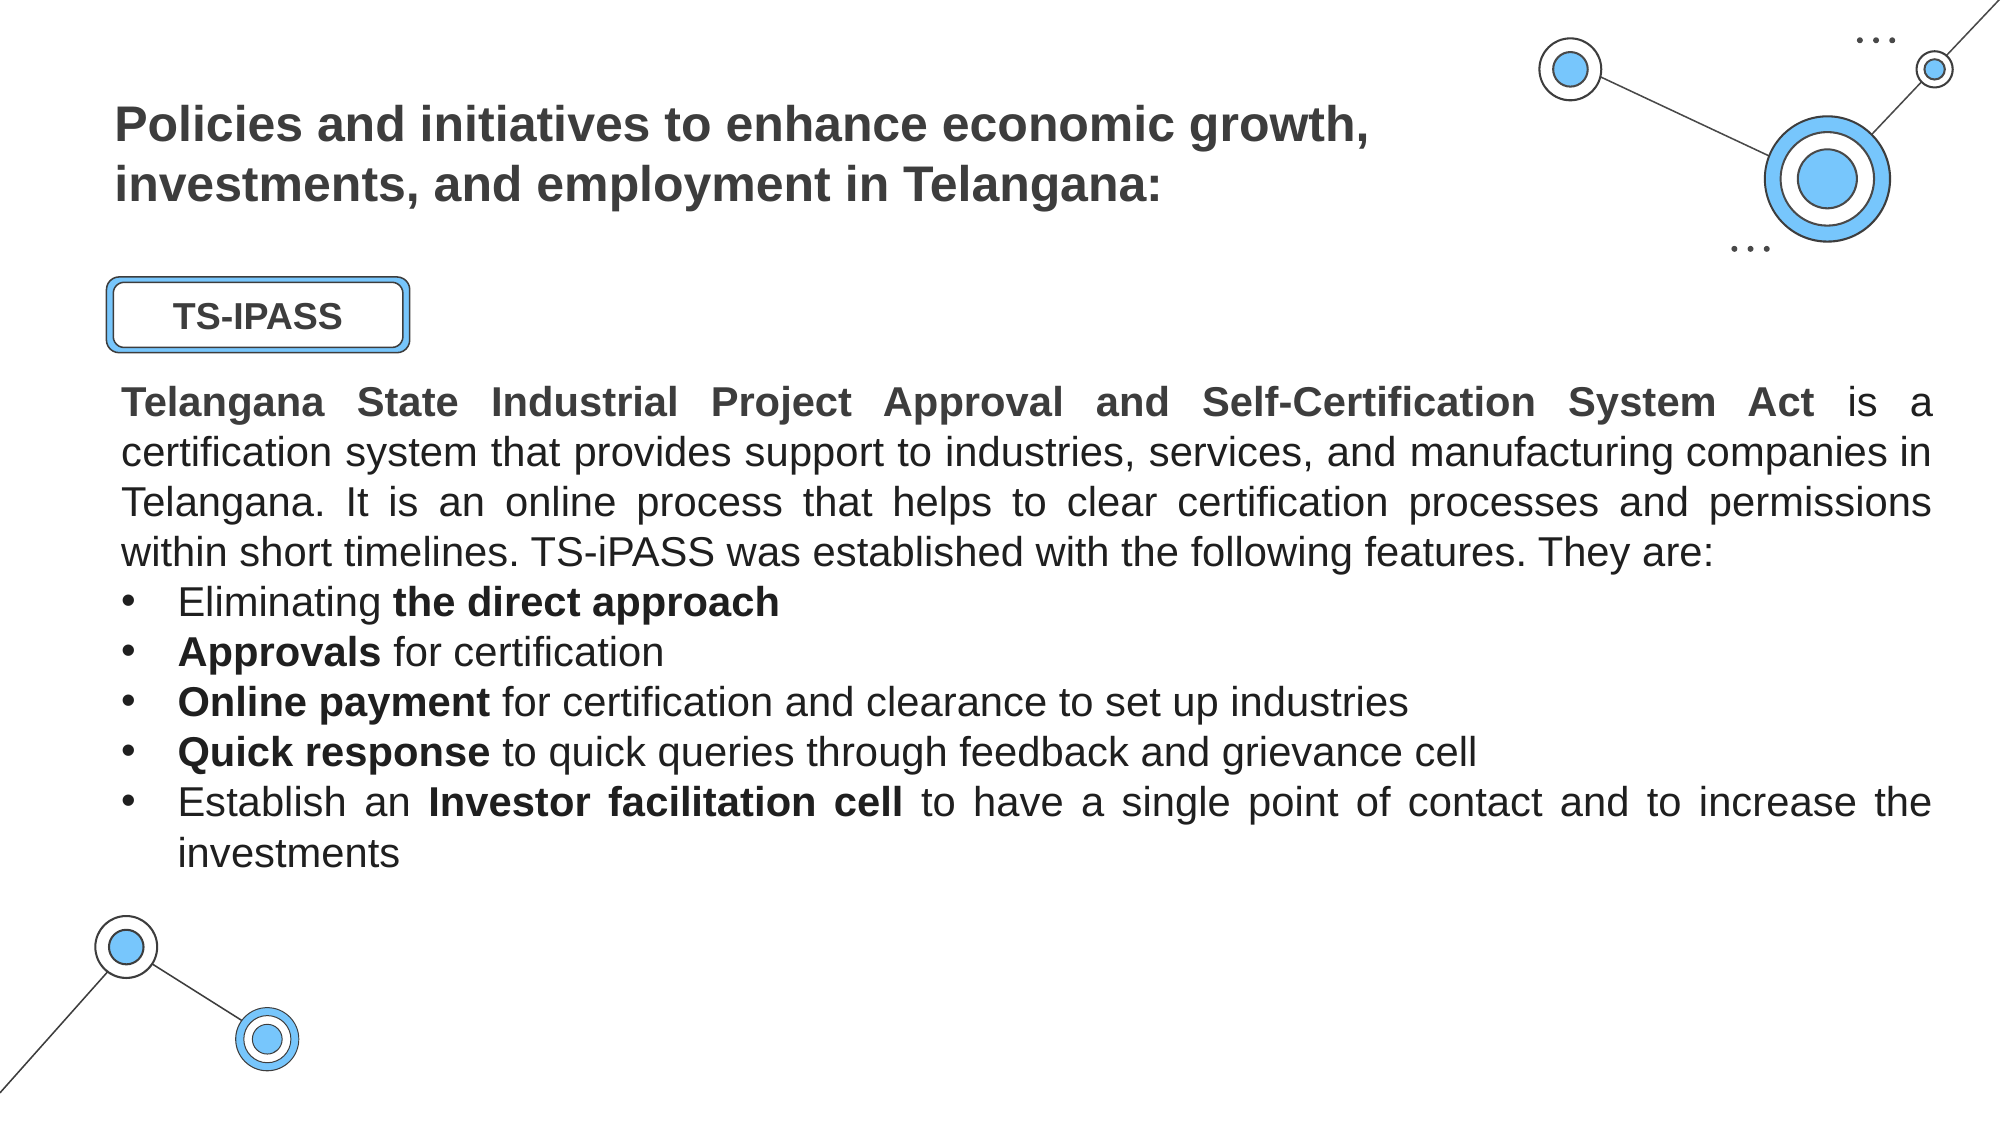

Policies and initiatives to enhance economic growth, investments, and employment in Telangana:

TS-IPASS
Telangana State Industrial Project Approval and Self-Certification System Act is a certification system that provides support to industries, services, and manufacturing companies in Telangana. It is an online process that helps to clear certification processes and permissions within short timelines. TS-iPASS was established with the following features. They are:
Eliminating the direct approach
Approvals for certification
Online payment for certification and clearance to set up industries
Quick response to quick queries through feedback and grievance cell
Establish an Investor facilitation cell to have a single point of contact and to increase the investments